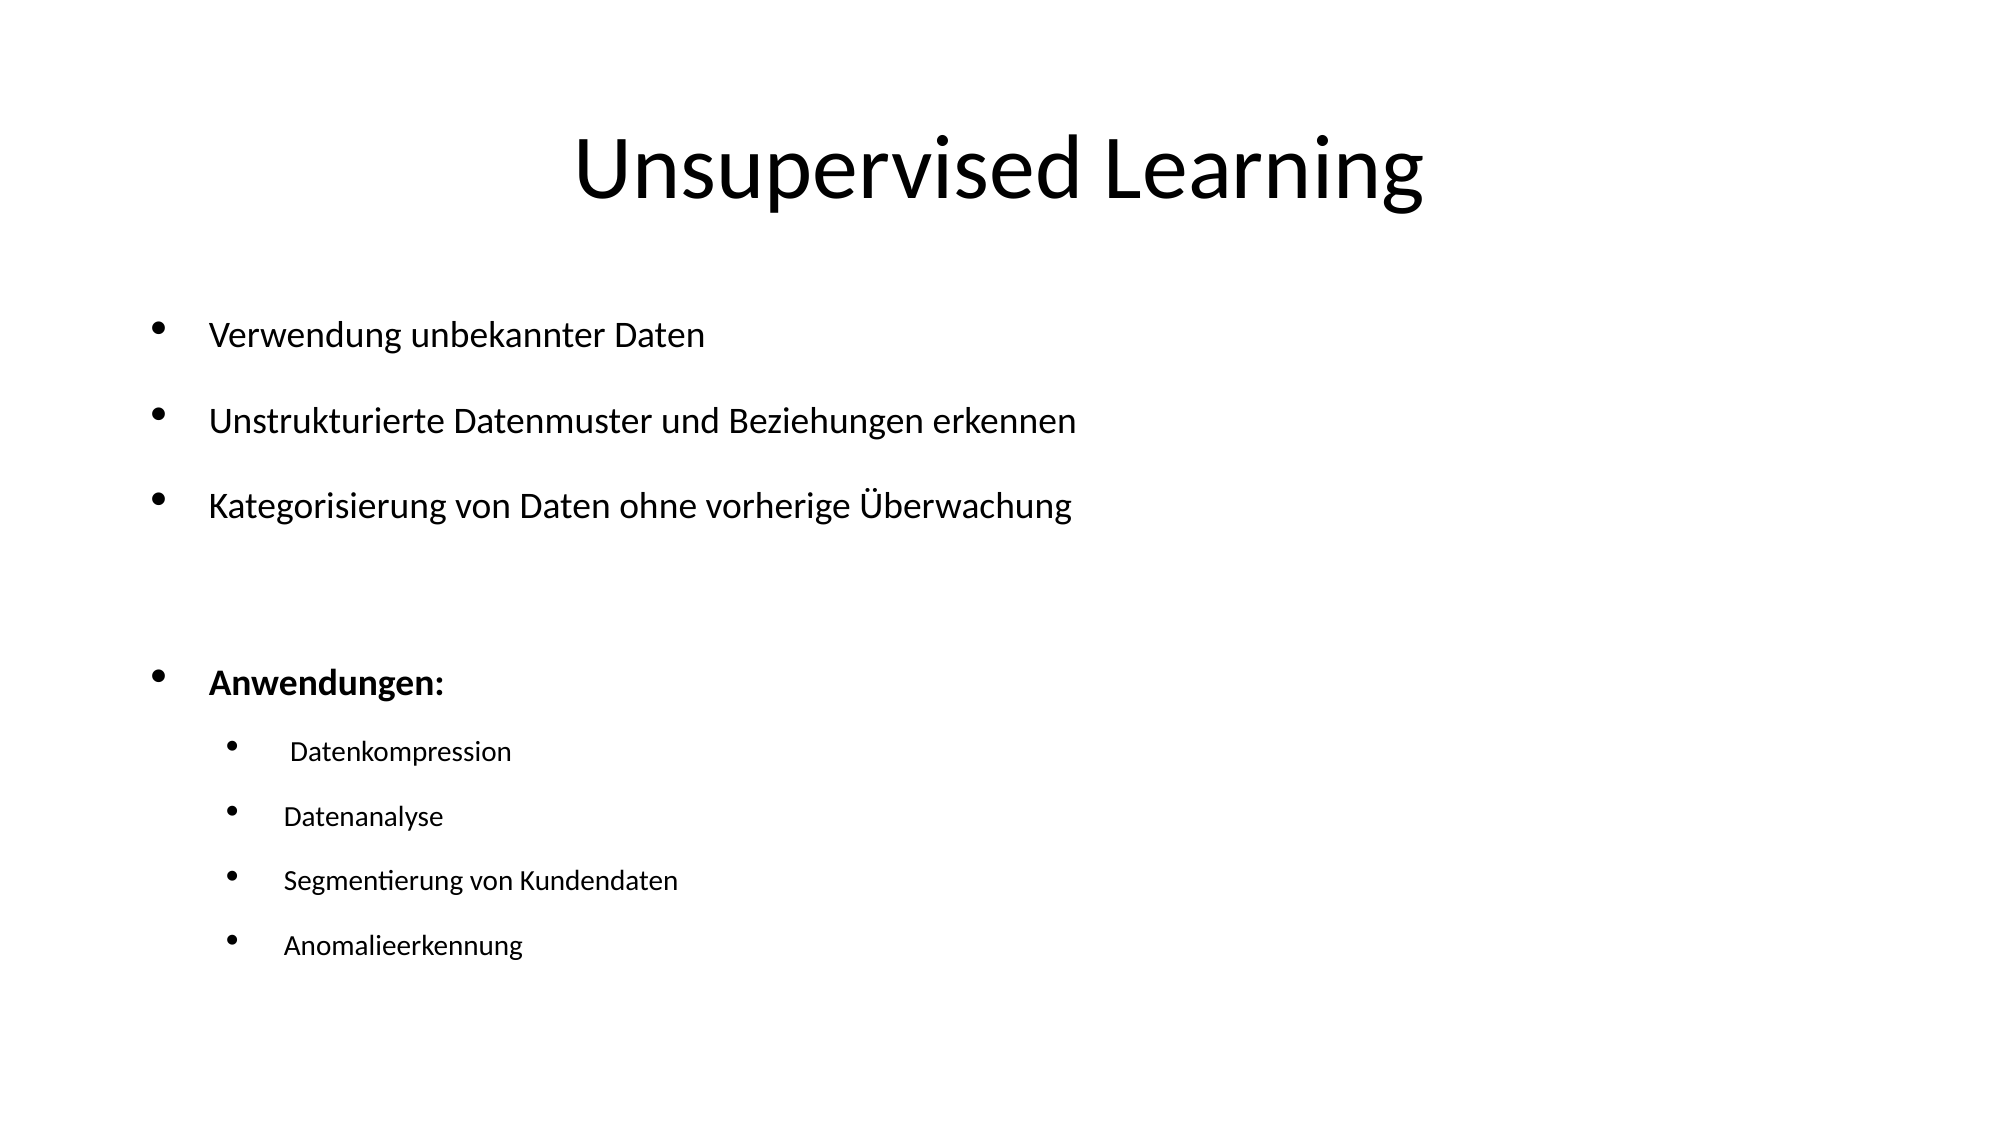

# Unsupervised Learning
Verwendung unbekannter Daten
Unstrukturierte Datenmuster und Beziehungen erkennen
Kategorisierung von Daten ohne vorherige Überwachung

Anwendungen:
 Datenkompression
Datenanalyse
Segmentierung von Kundendaten
Anomalieerkennung